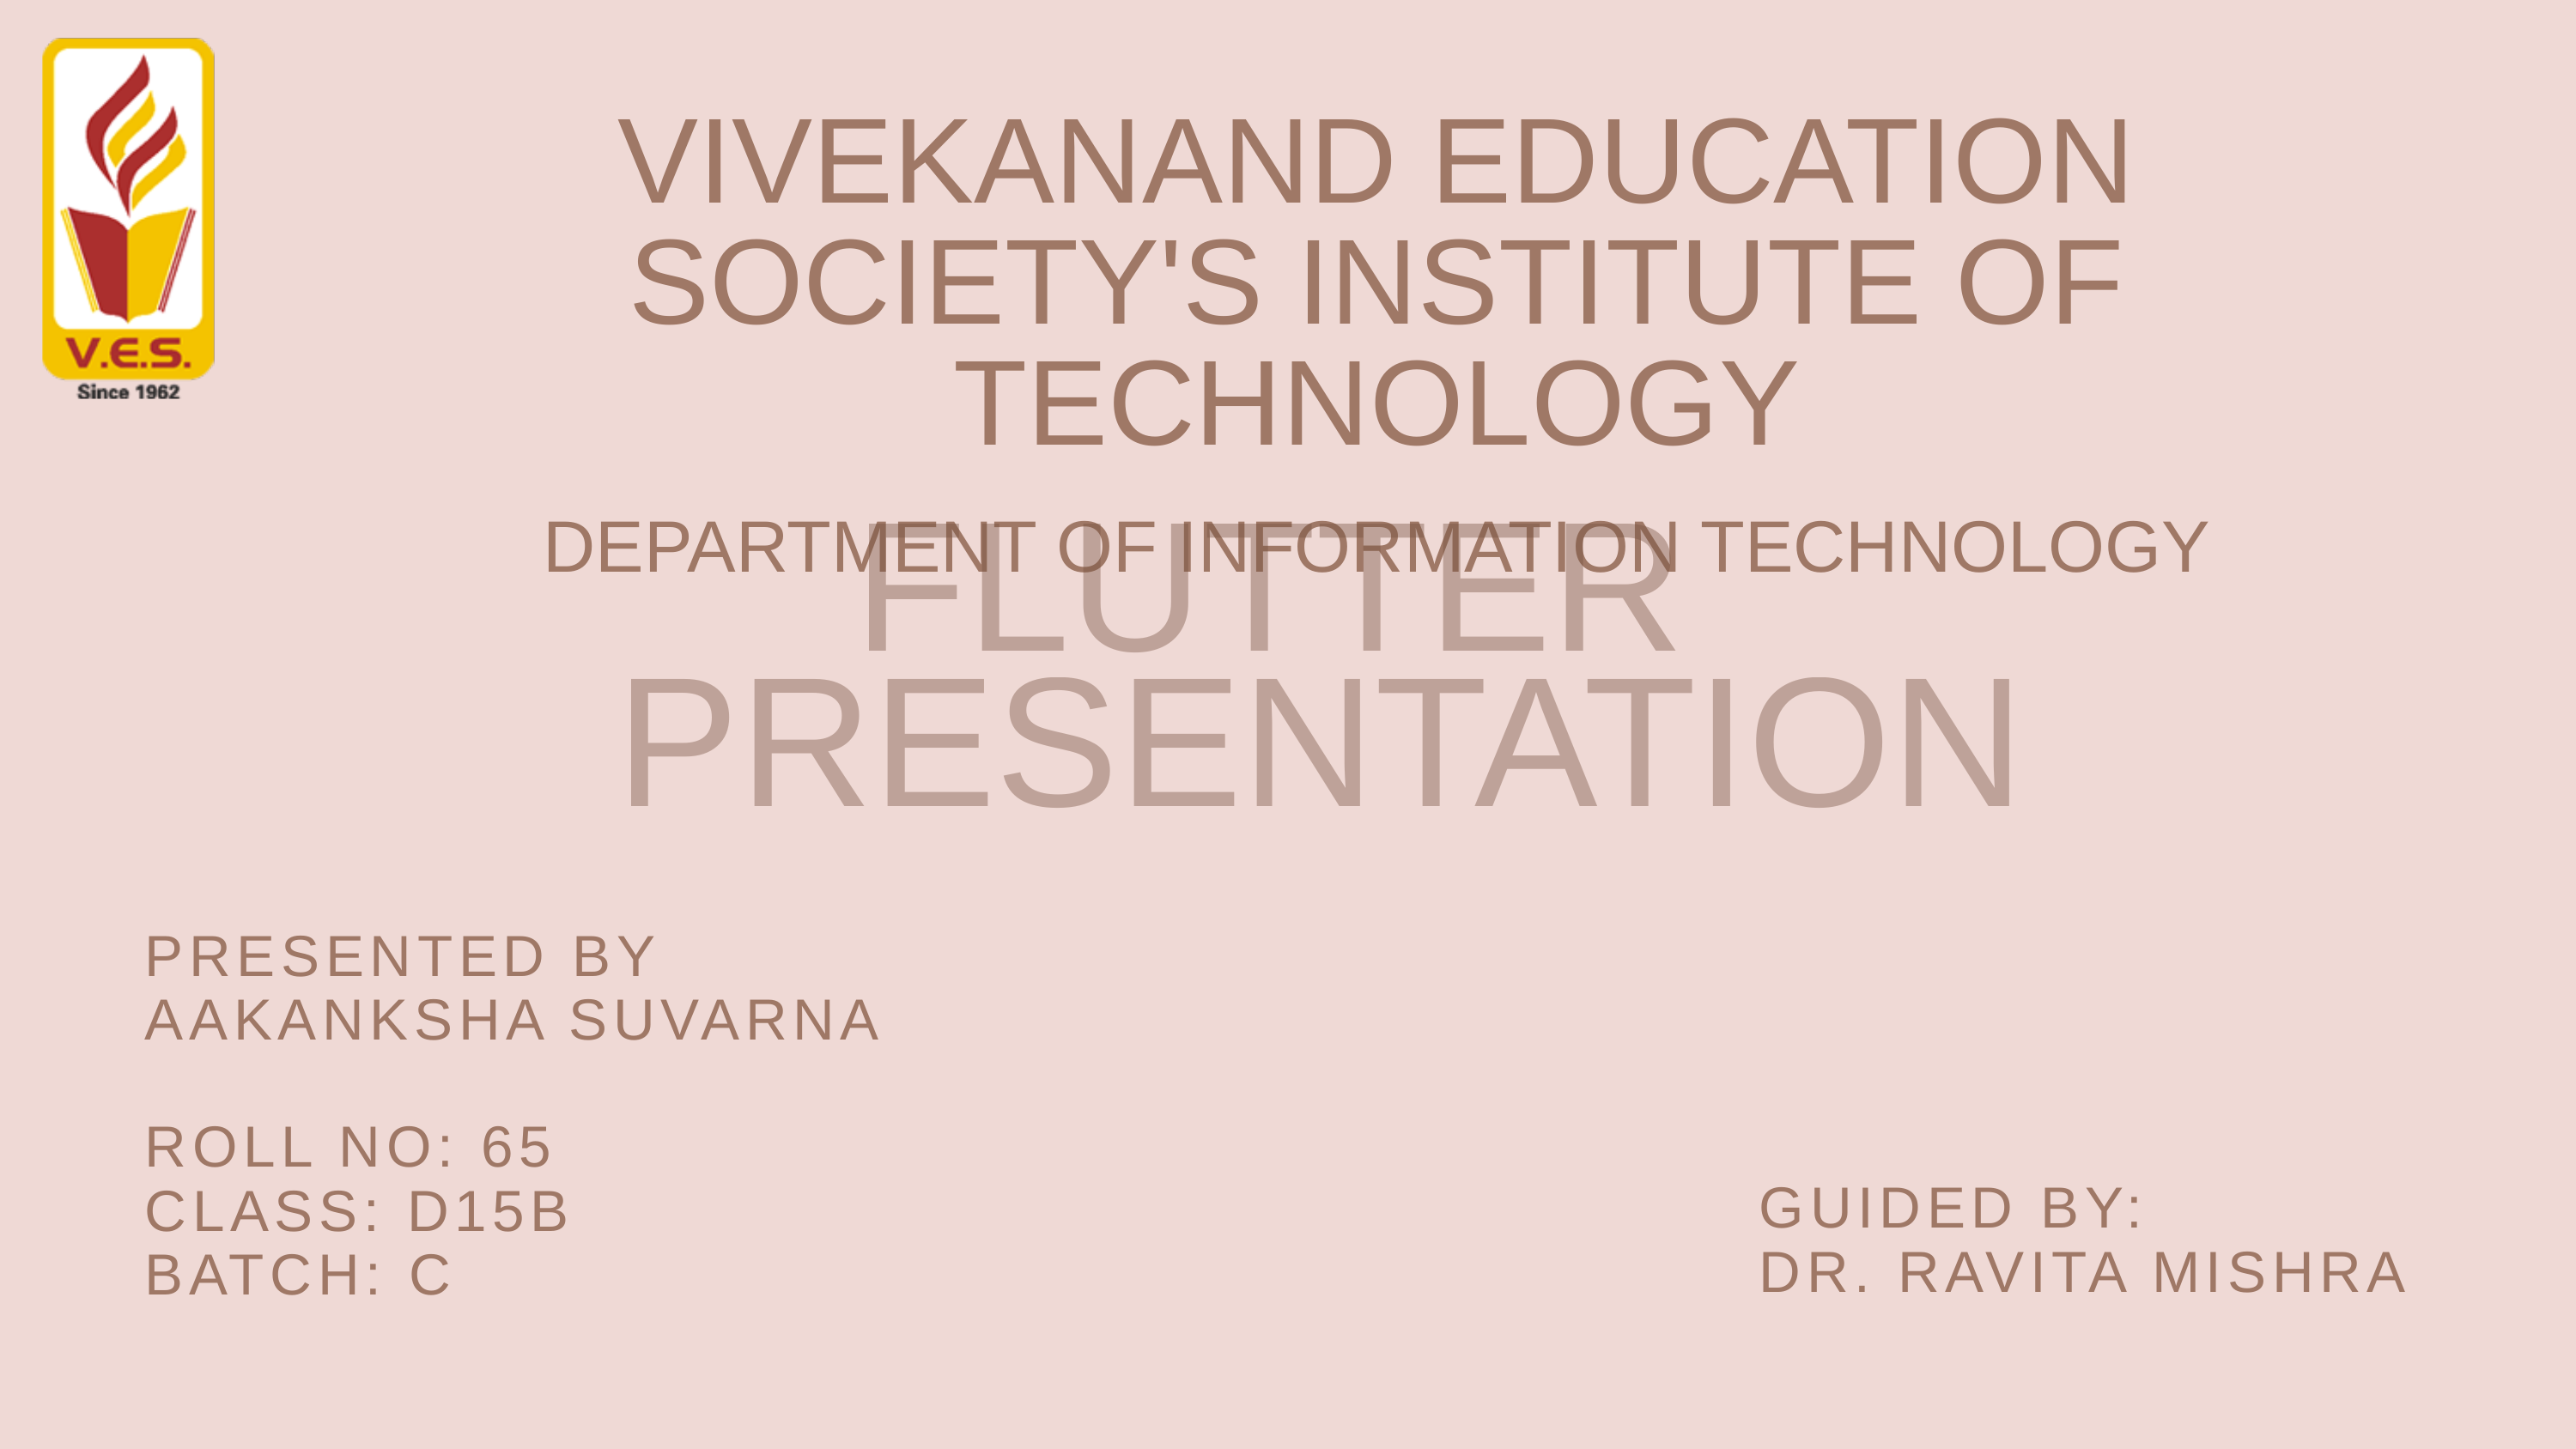

VIVEKANAND EDUCATION SOCIETY'S INSTITUTE OF TECHNOLOGY
DEPARTMENT OF INFORMATION TECHNOLOGY
FLUTTER
PRESENTATION
PRESENTED BY
AAKANKSHA SUVARNA

ROLL NO: 65
CLASS: D15B
BATCH: C
GUIDED BY:
DR. RAVITA MISHRA